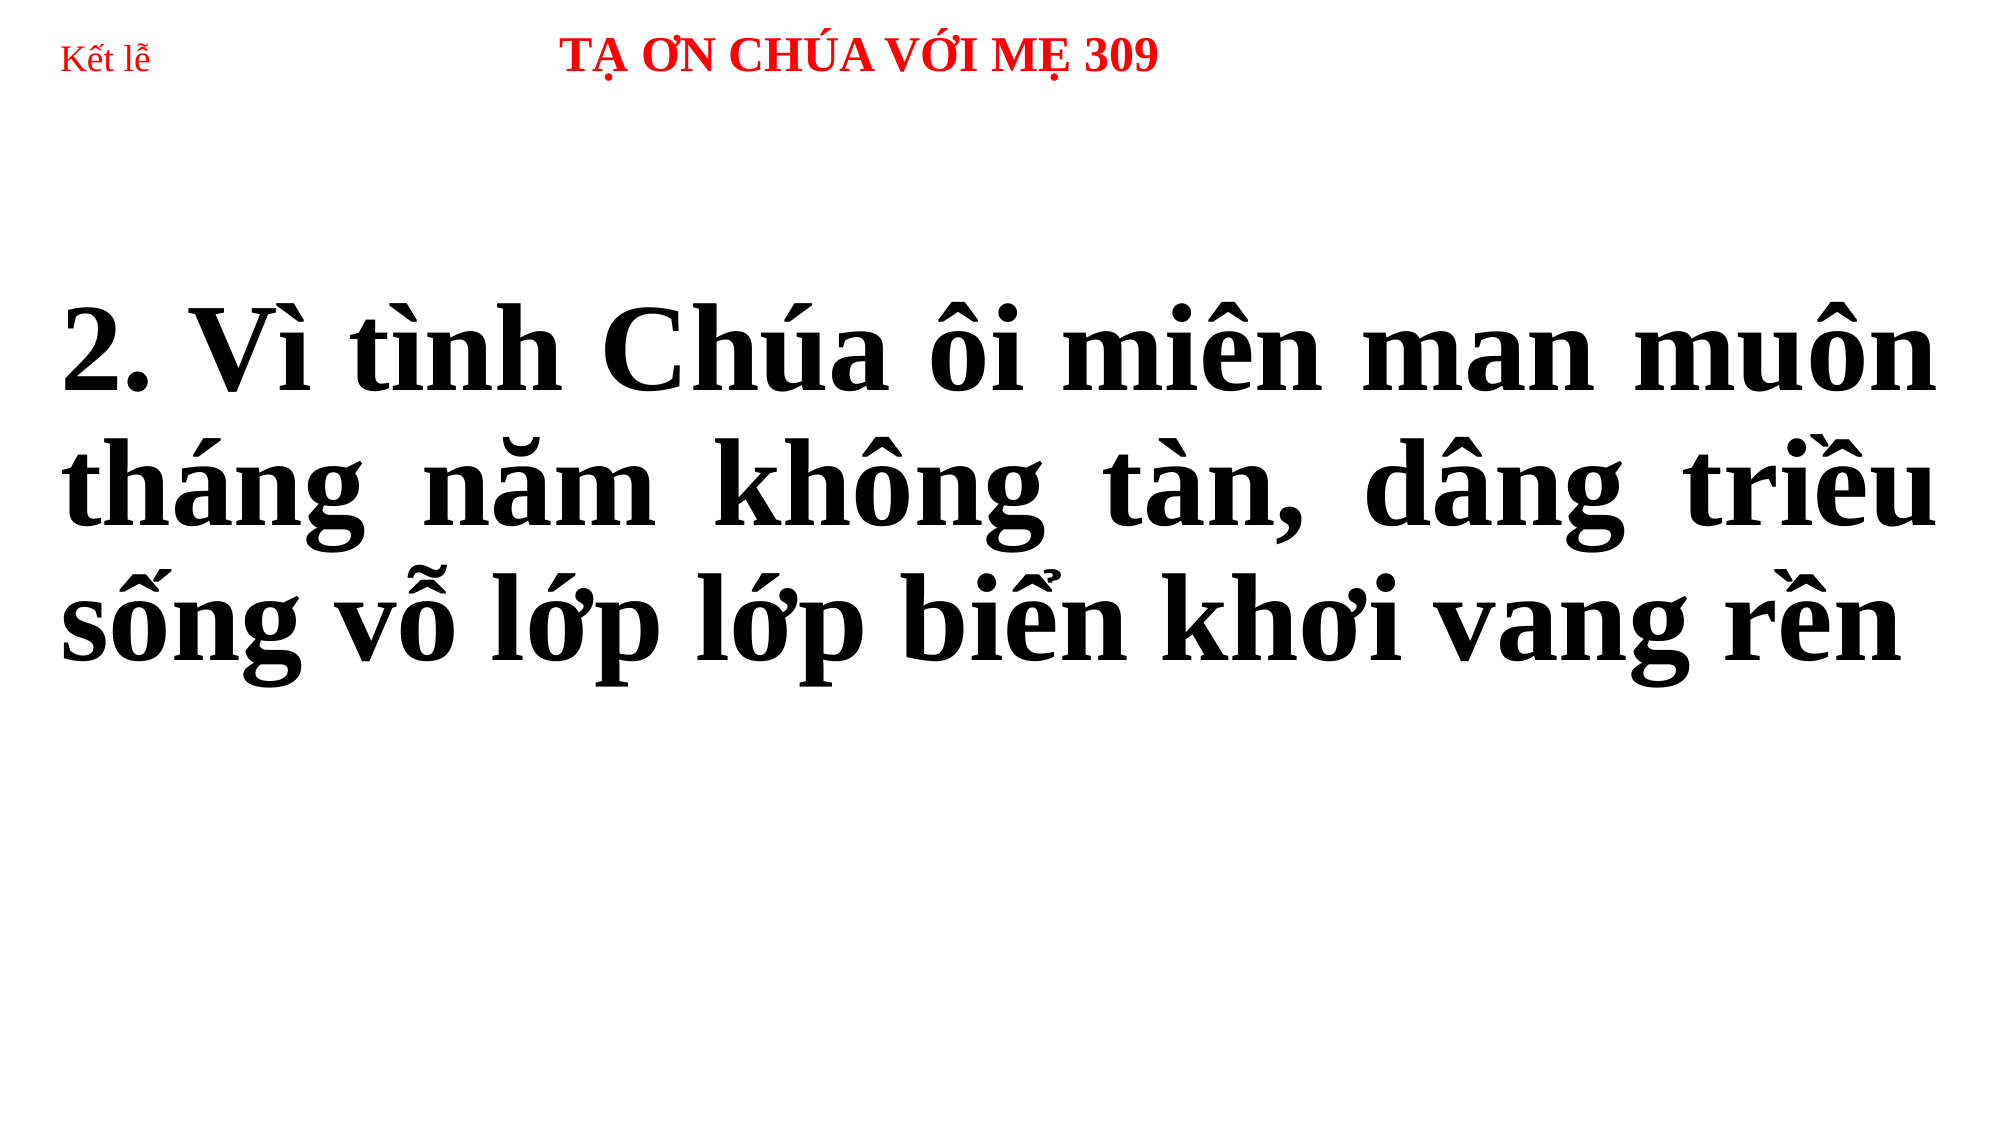

# Kết lễ                                           TẠ ƠN CHÚA VỚI MẸ 309
2. Vì tình Chúa ôi miên man muôn tháng năm không tàn, dâng triều sống vỗ lớp lớp biển khơi vang rền